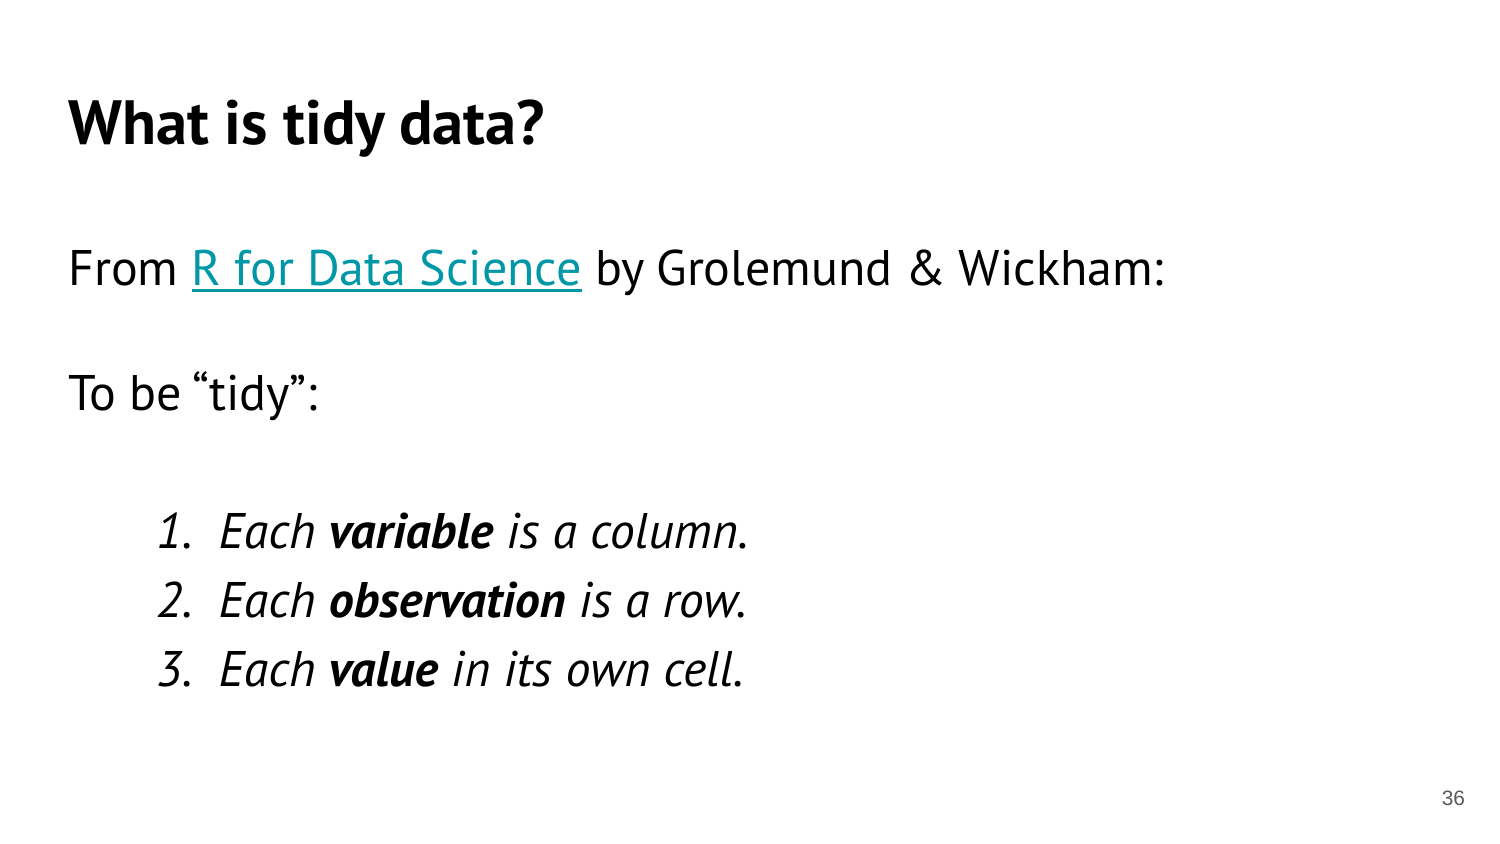

What is tidy data?
From R for Data Science by Grolemund & Wickham:

To be “tidy”:

Each variable is a column.
Each observation is a row.
Each value in its own cell.

36